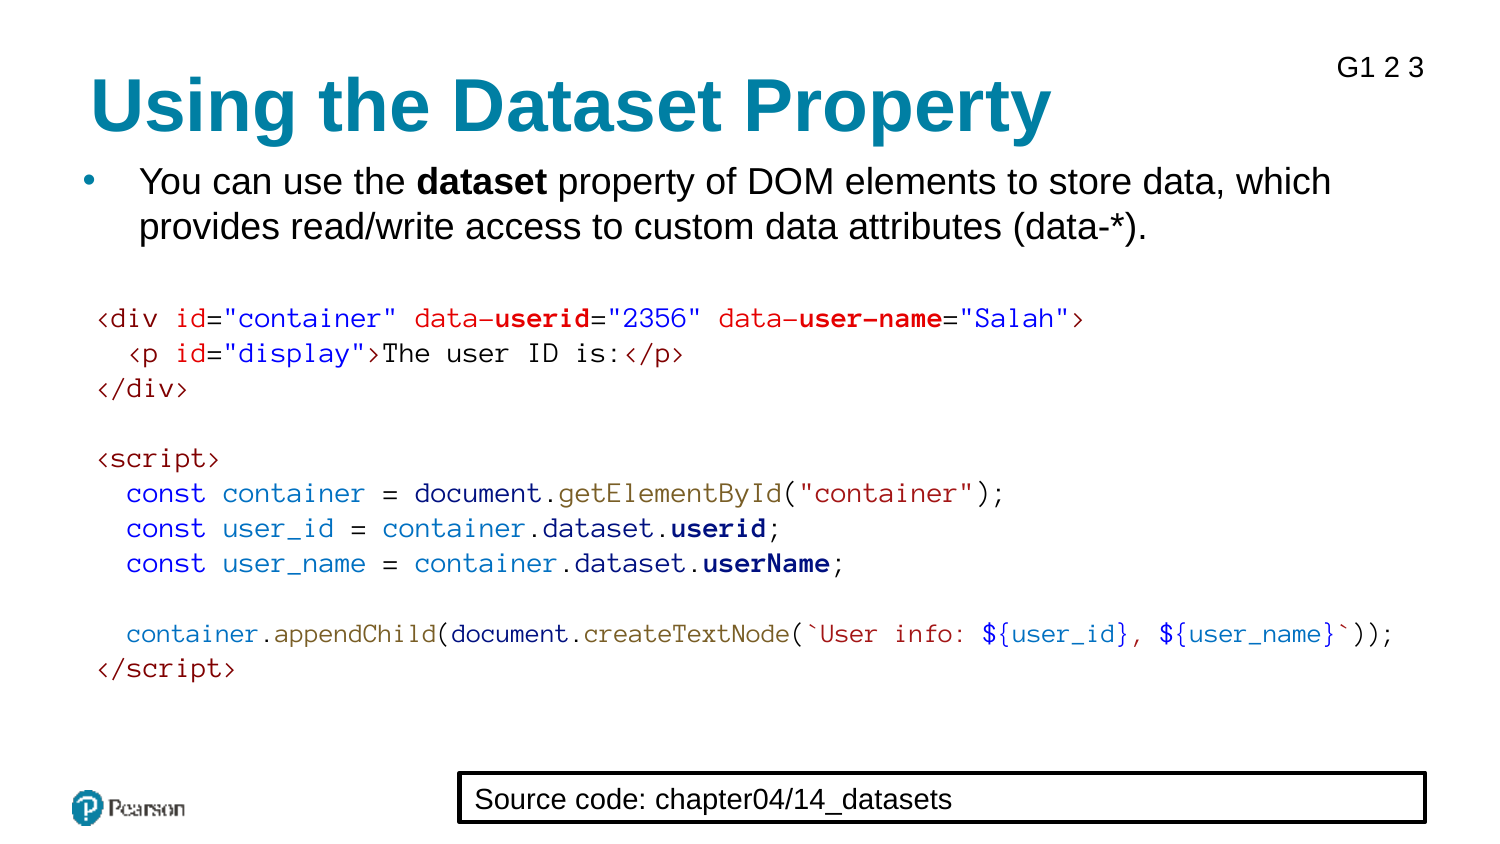

# Using the Dataset Property
G1 2 3
You can use the dataset property of DOM elements to store data, which provides read/write access to custom data attributes (data-*).

  <div id="container" data-userid="2356" data-user-name="Salah">
    <p id="display">The user ID is:</p>
  </div>
  <script>
    const container = document.getElementById("container");
    const user_id = container.dataset.userid;
    const user_name = container.dataset.userName;
    container.appendChild(document.createTextNode(`User info: ${user_id}, ${user_name}`));
  </script>

Source code: chapter04/14_datasets